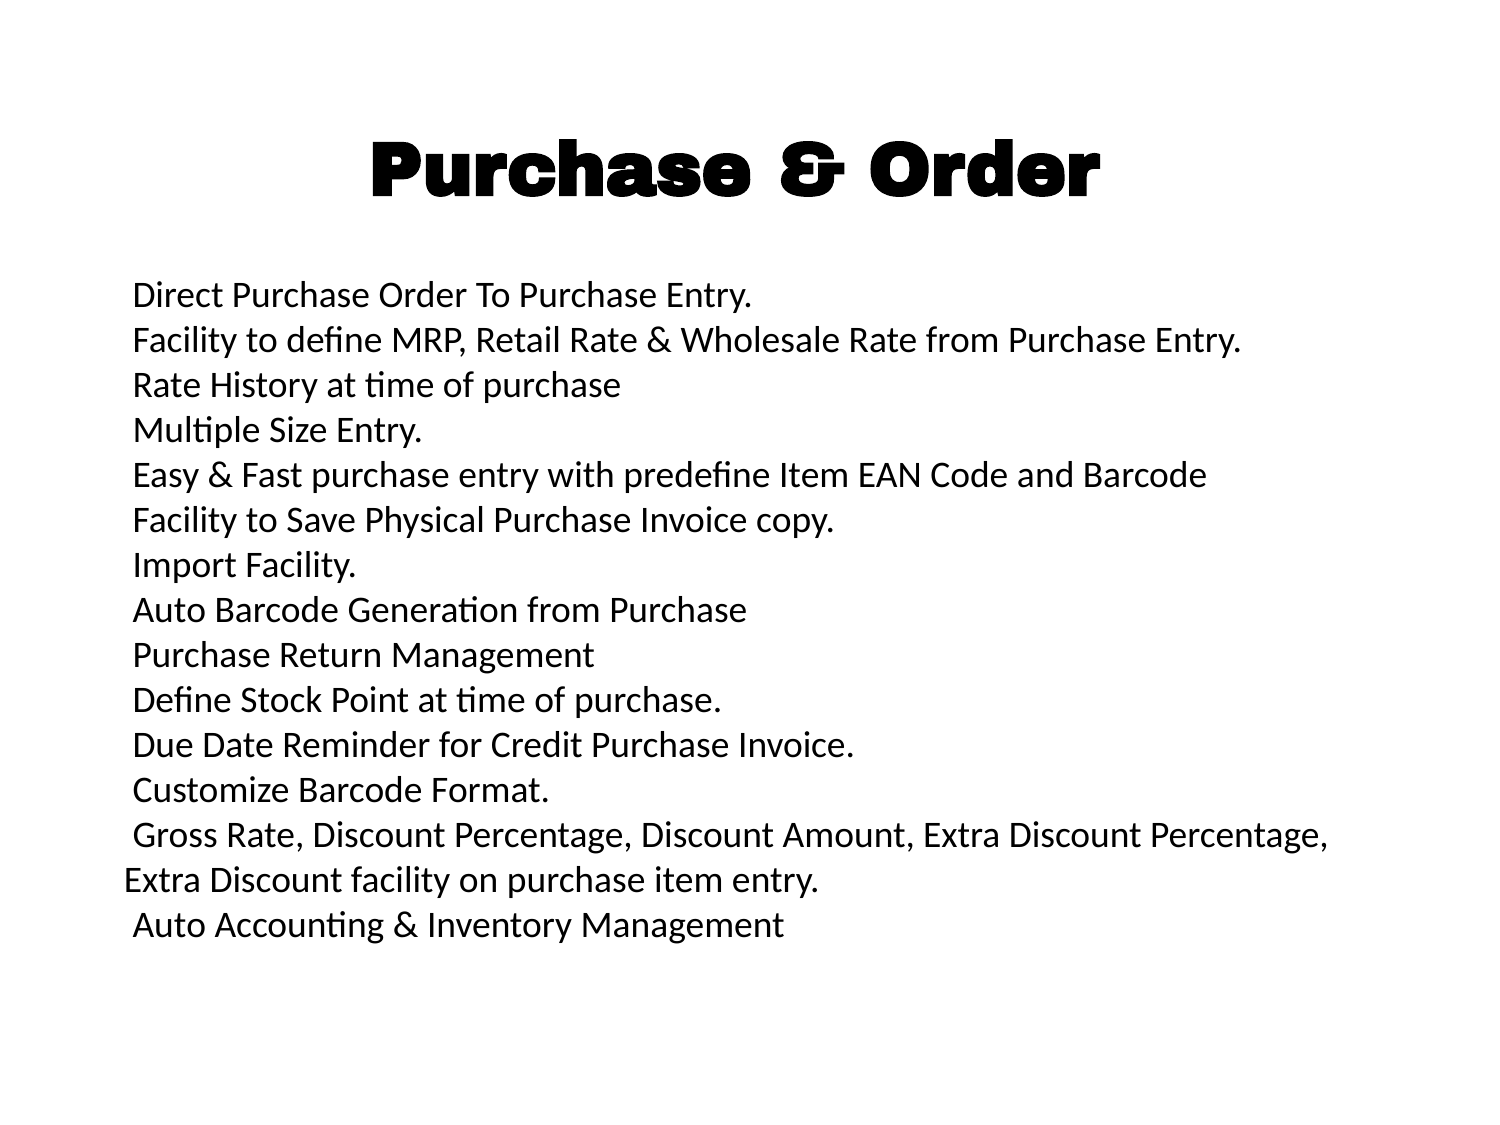

Purchase & Order
 Direct Purchase Order To Purchase Entry.
 Facility to define MRP, Retail Rate & Wholesale Rate from Purchase Entry.
 Rate History at time of purchase
 Multiple Size Entry.
 Easy & Fast purchase entry with predefine Item EAN Code and Barcode
 Facility to Save Physical Purchase Invoice copy.
 Import Facility.
 Auto Barcode Generation from Purchase
 Purchase Return Management
 Define Stock Point at time of purchase.
 Due Date Reminder for Credit Purchase Invoice.
 Customize Barcode Format.
 Gross Rate, Discount Percentage, Discount Amount, Extra Discount Percentage, Extra Discount facility on purchase item entry.
 Auto Accounting & Inventory Management